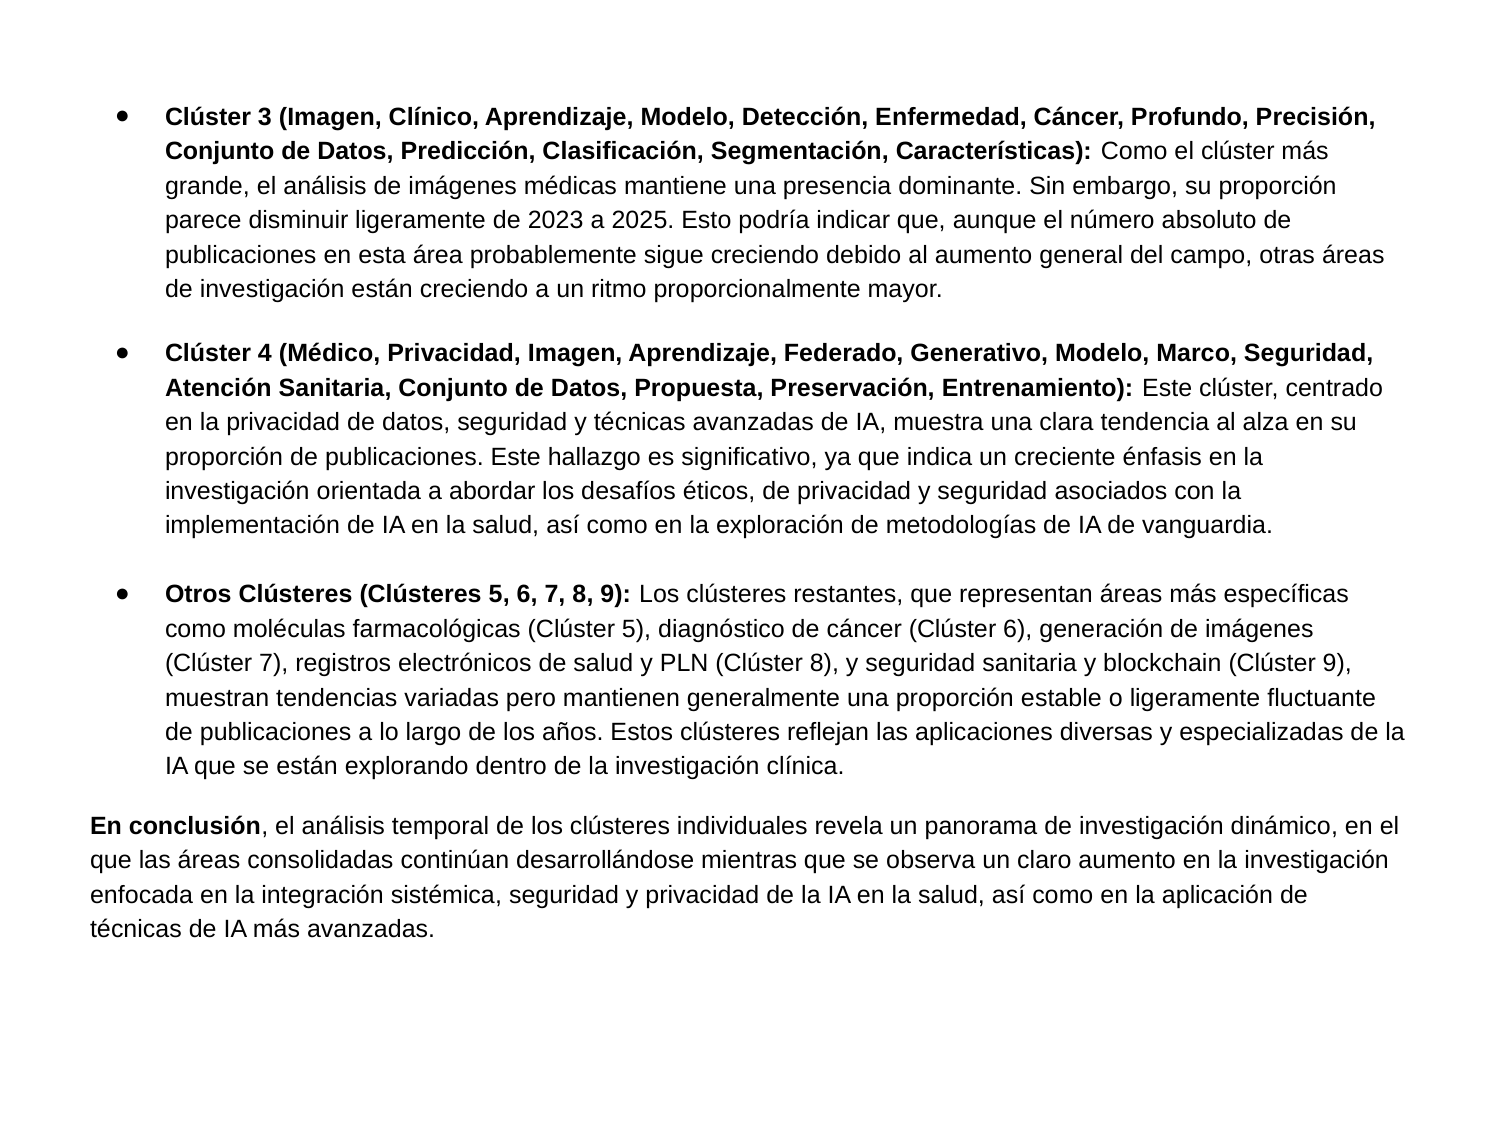

Clúster 3 (Imagen, Clínico, Aprendizaje, Modelo, Detección, Enfermedad, Cáncer, Profundo, Precisión, Conjunto de Datos, Predicción, Clasificación, Segmentación, Características): Como el clúster más grande, el análisis de imágenes médicas mantiene una presencia dominante. Sin embargo, su proporción parece disminuir ligeramente de 2023 a 2025. Esto podría indicar que, aunque el número absoluto de publicaciones en esta área probablemente sigue creciendo debido al aumento general del campo, otras áreas de investigación están creciendo a un ritmo proporcionalmente mayor.
Clúster 4 (Médico, Privacidad, Imagen, Aprendizaje, Federado, Generativo, Modelo, Marco, Seguridad, Atención Sanitaria, Conjunto de Datos, Propuesta, Preservación, Entrenamiento): Este clúster, centrado en la privacidad de datos, seguridad y técnicas avanzadas de IA, muestra una clara tendencia al alza en su proporción de publicaciones. Este hallazgo es significativo, ya que indica un creciente énfasis en la investigación orientada a abordar los desafíos éticos, de privacidad y seguridad asociados con la implementación de IA en la salud, así como en la exploración de metodologías de IA de vanguardia.
Otros Clústeres (Clústeres 5, 6, 7, 8, 9): Los clústeres restantes, que representan áreas más específicas como moléculas farmacológicas (Clúster 5), diagnóstico de cáncer (Clúster 6), generación de imágenes (Clúster 7), registros electrónicos de salud y PLN (Clúster 8), y seguridad sanitaria y blockchain (Clúster 9), muestran tendencias variadas pero mantienen generalmente una proporción estable o ligeramente fluctuante de publicaciones a lo largo de los años. Estos clústeres reflejan las aplicaciones diversas y especializadas de la IA que se están explorando dentro de la investigación clínica.
En conclusión, el análisis temporal de los clústeres individuales revela un panorama de investigación dinámico, en el que las áreas consolidadas continúan desarrollándose mientras que se observa un claro aumento en la investigación enfocada en la integración sistémica, seguridad y privacidad de la IA en la salud, así como en la aplicación de técnicas de IA más avanzadas.